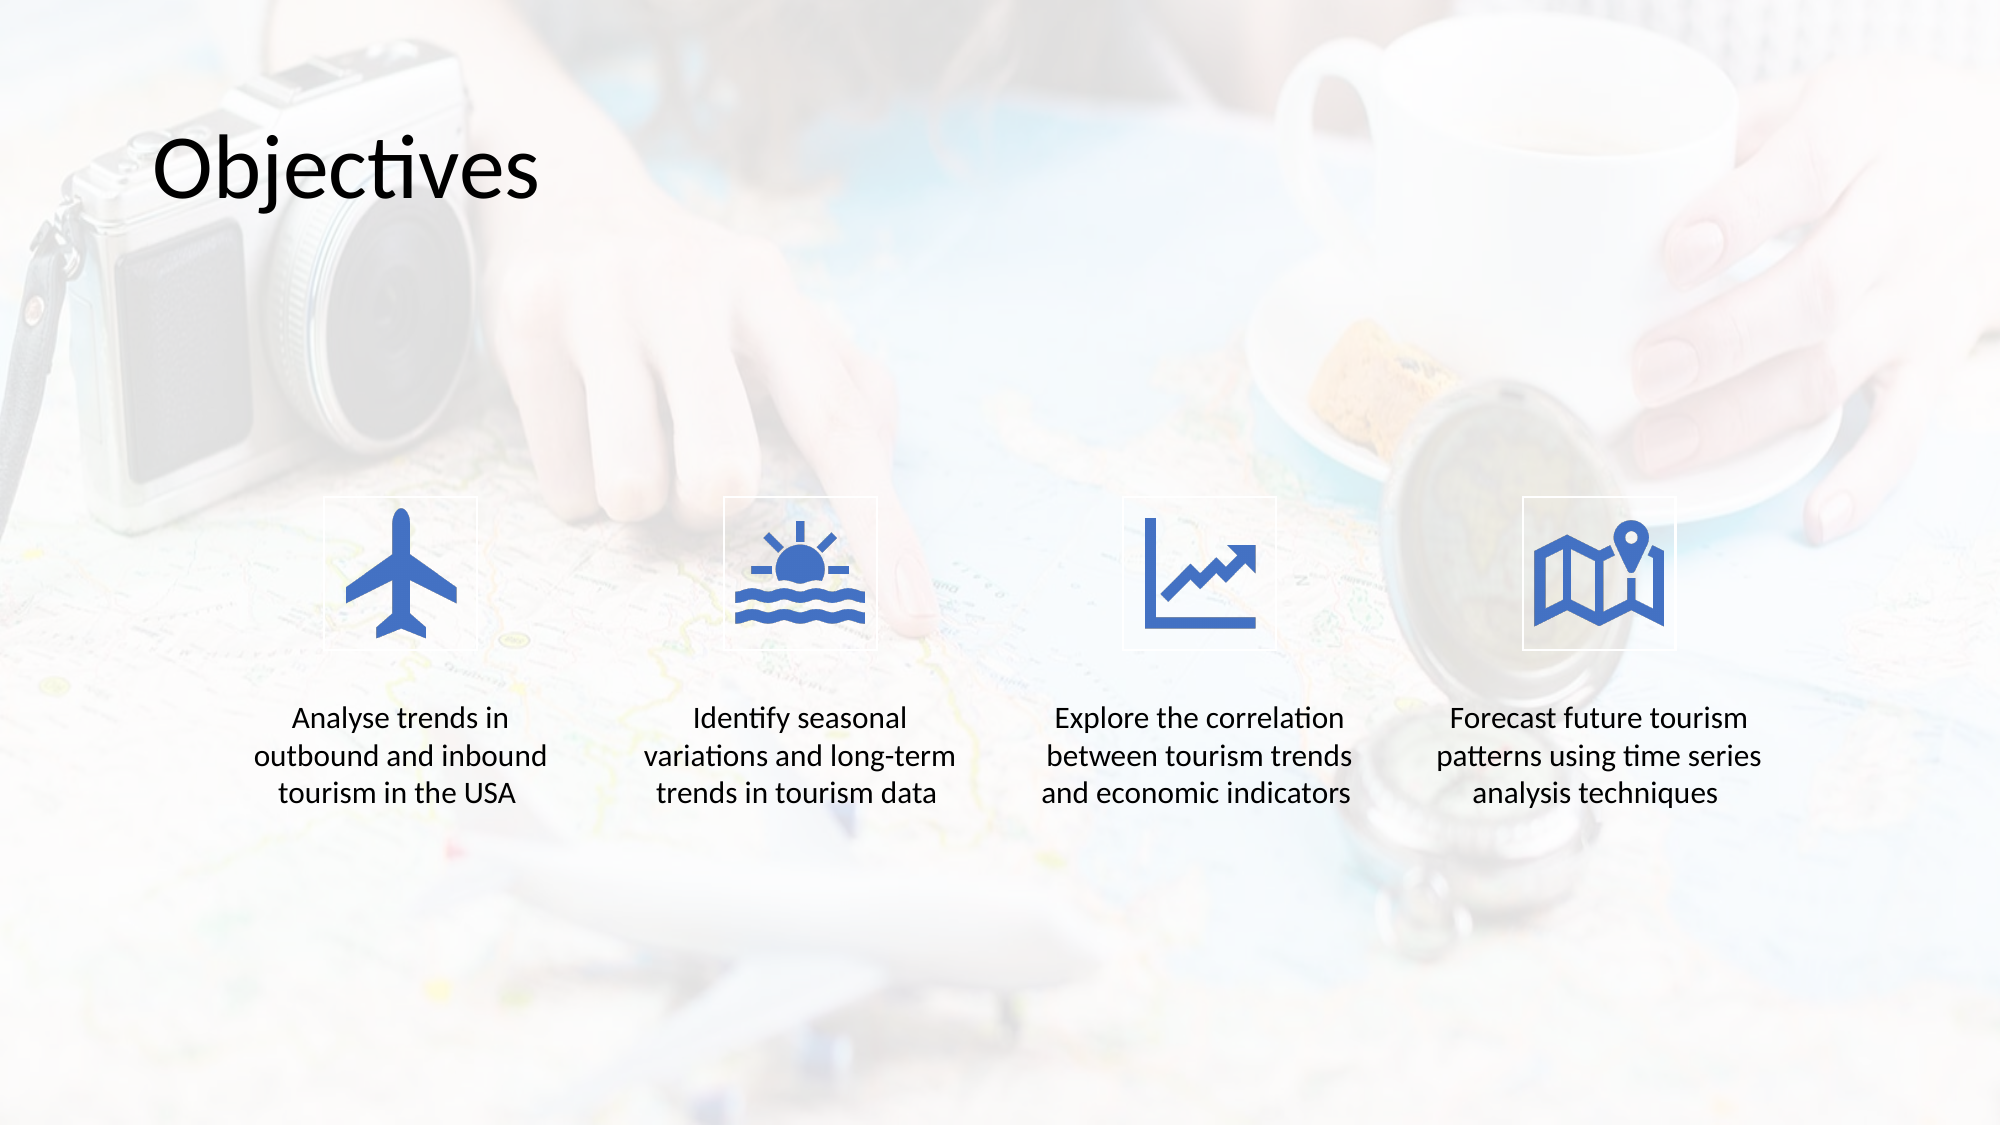

# Objectives
Analyse trends in outbound and inbound tourism in the USA
Identify seasonal variations and long-term trends in tourism data
Explore the correlation between tourism trends and economic indicators
Forecast future tourism patterns using time series analysis techniques